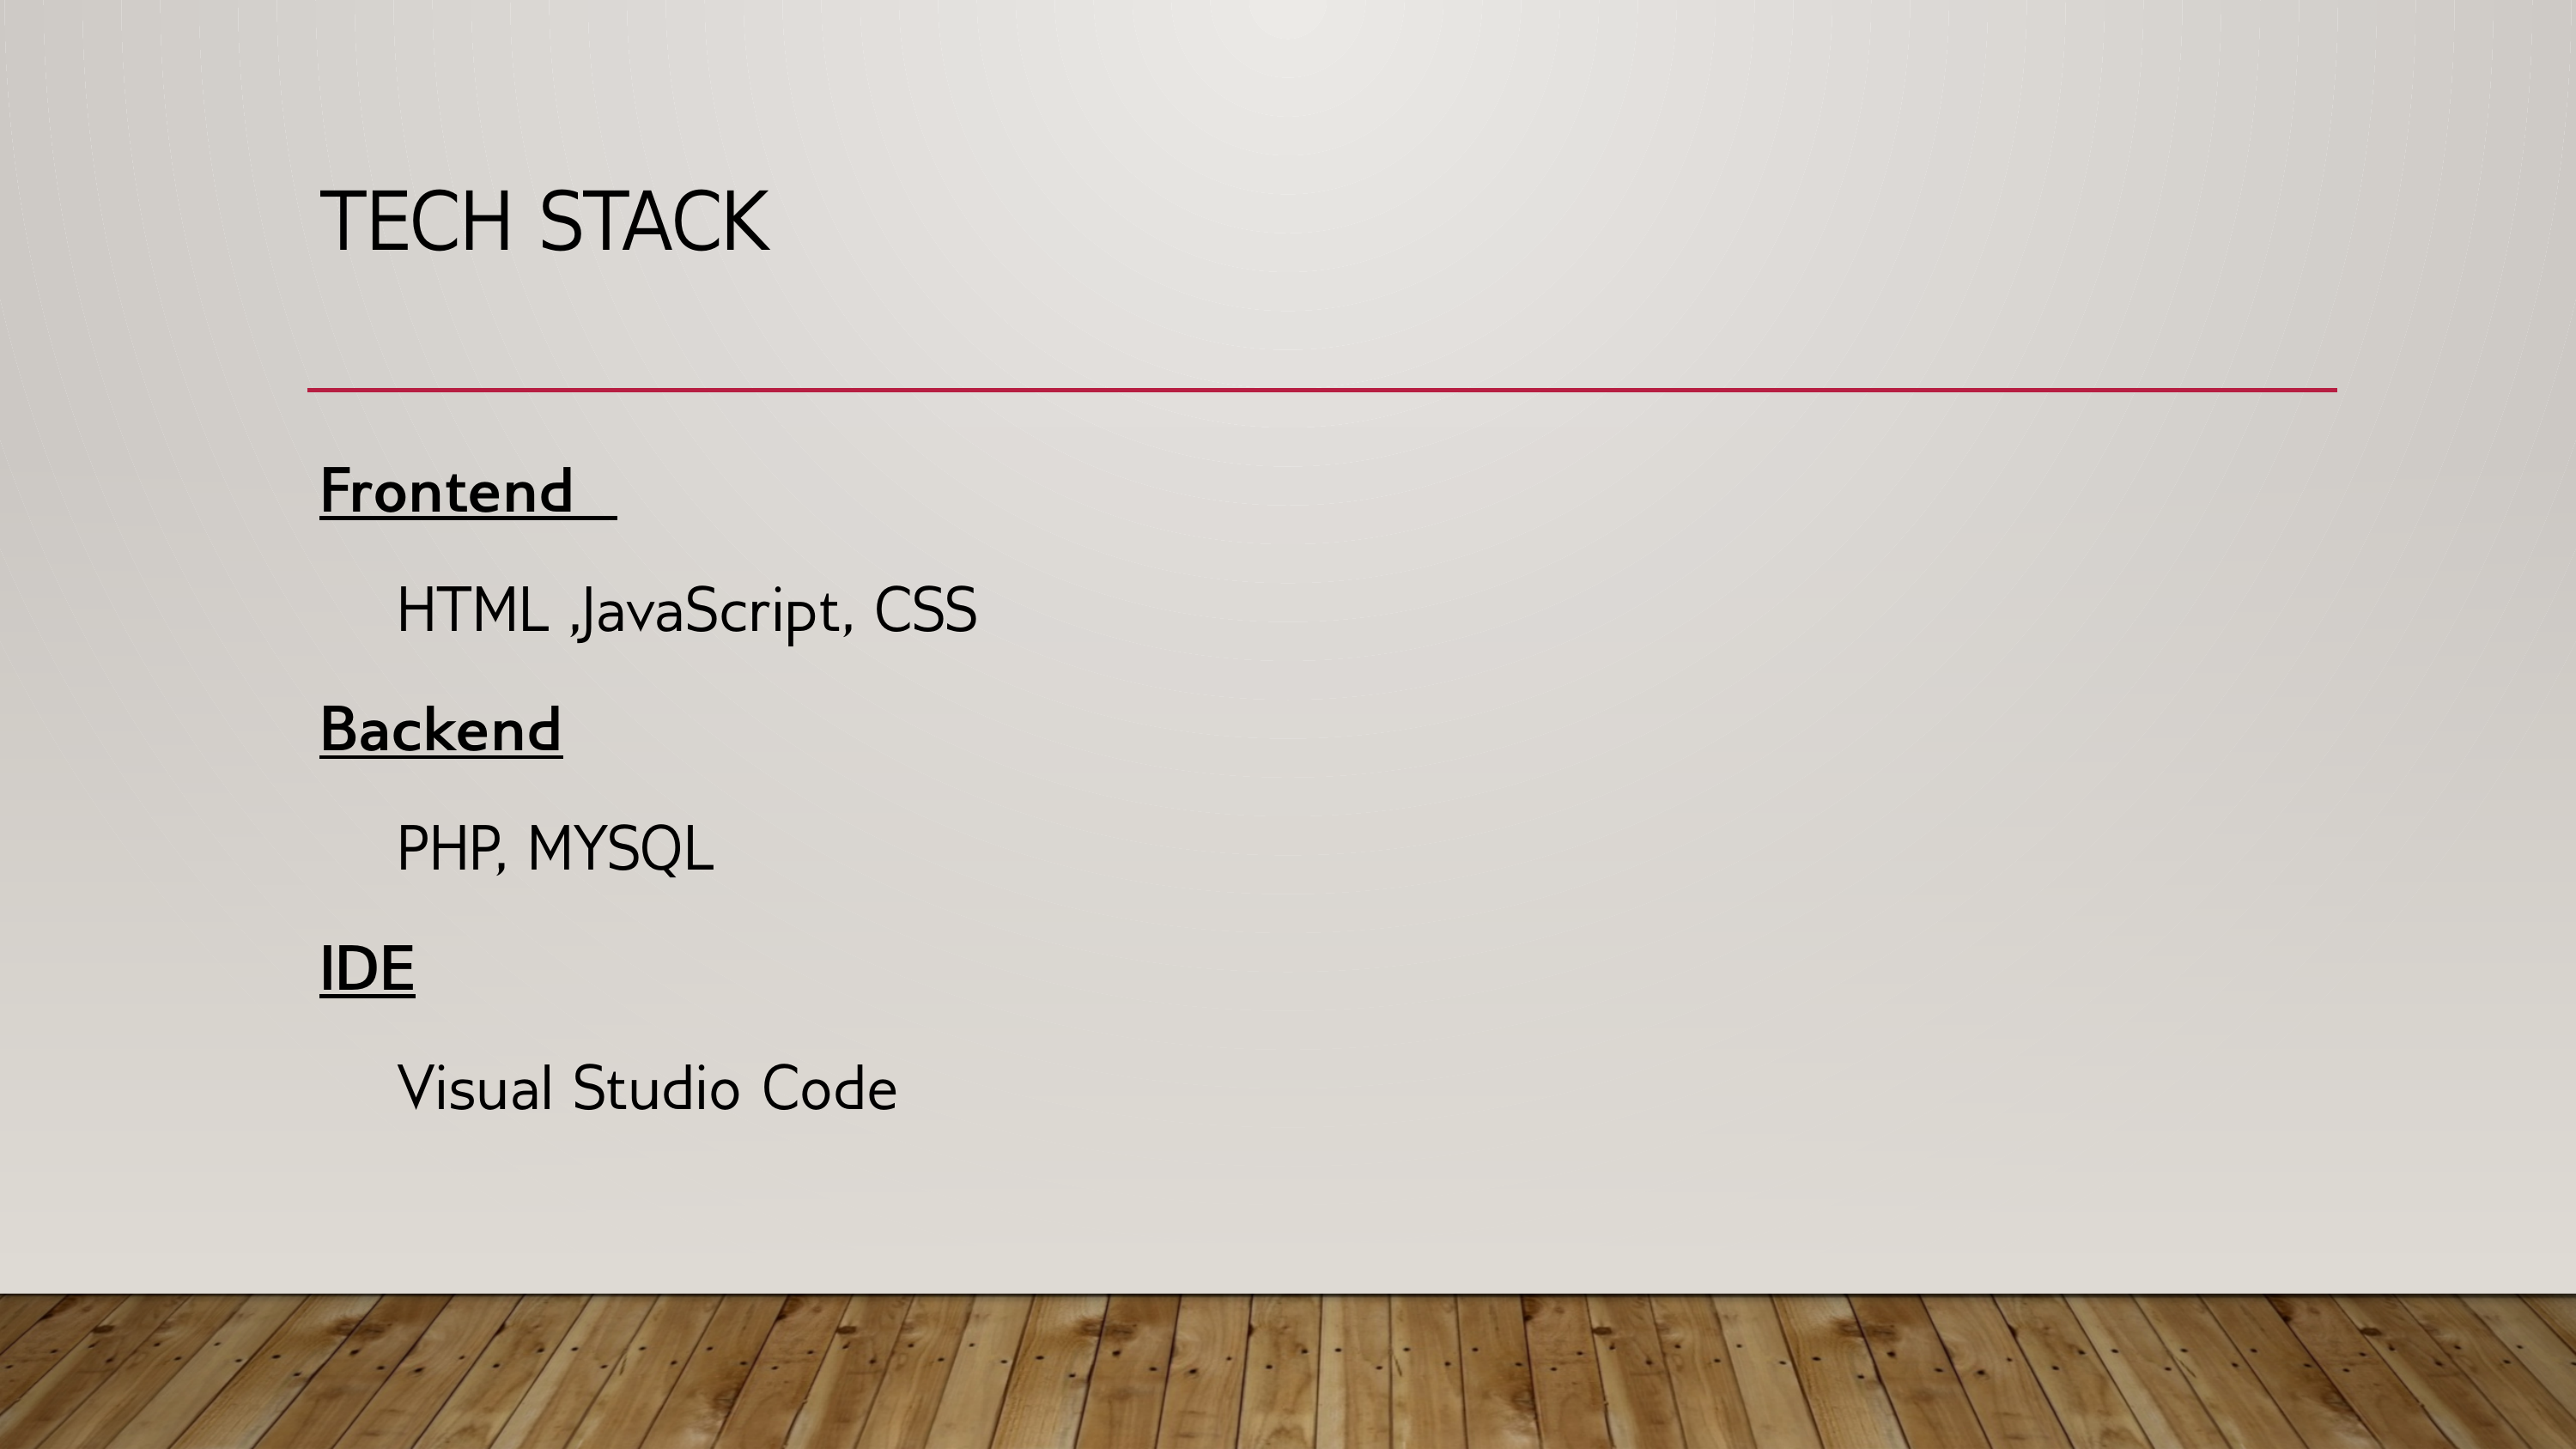

# Tech stack
Frontend
    HTML ,JavaScript, CSS
Backend
    PHP, MYSQL
IDE
    Visual Studio Code